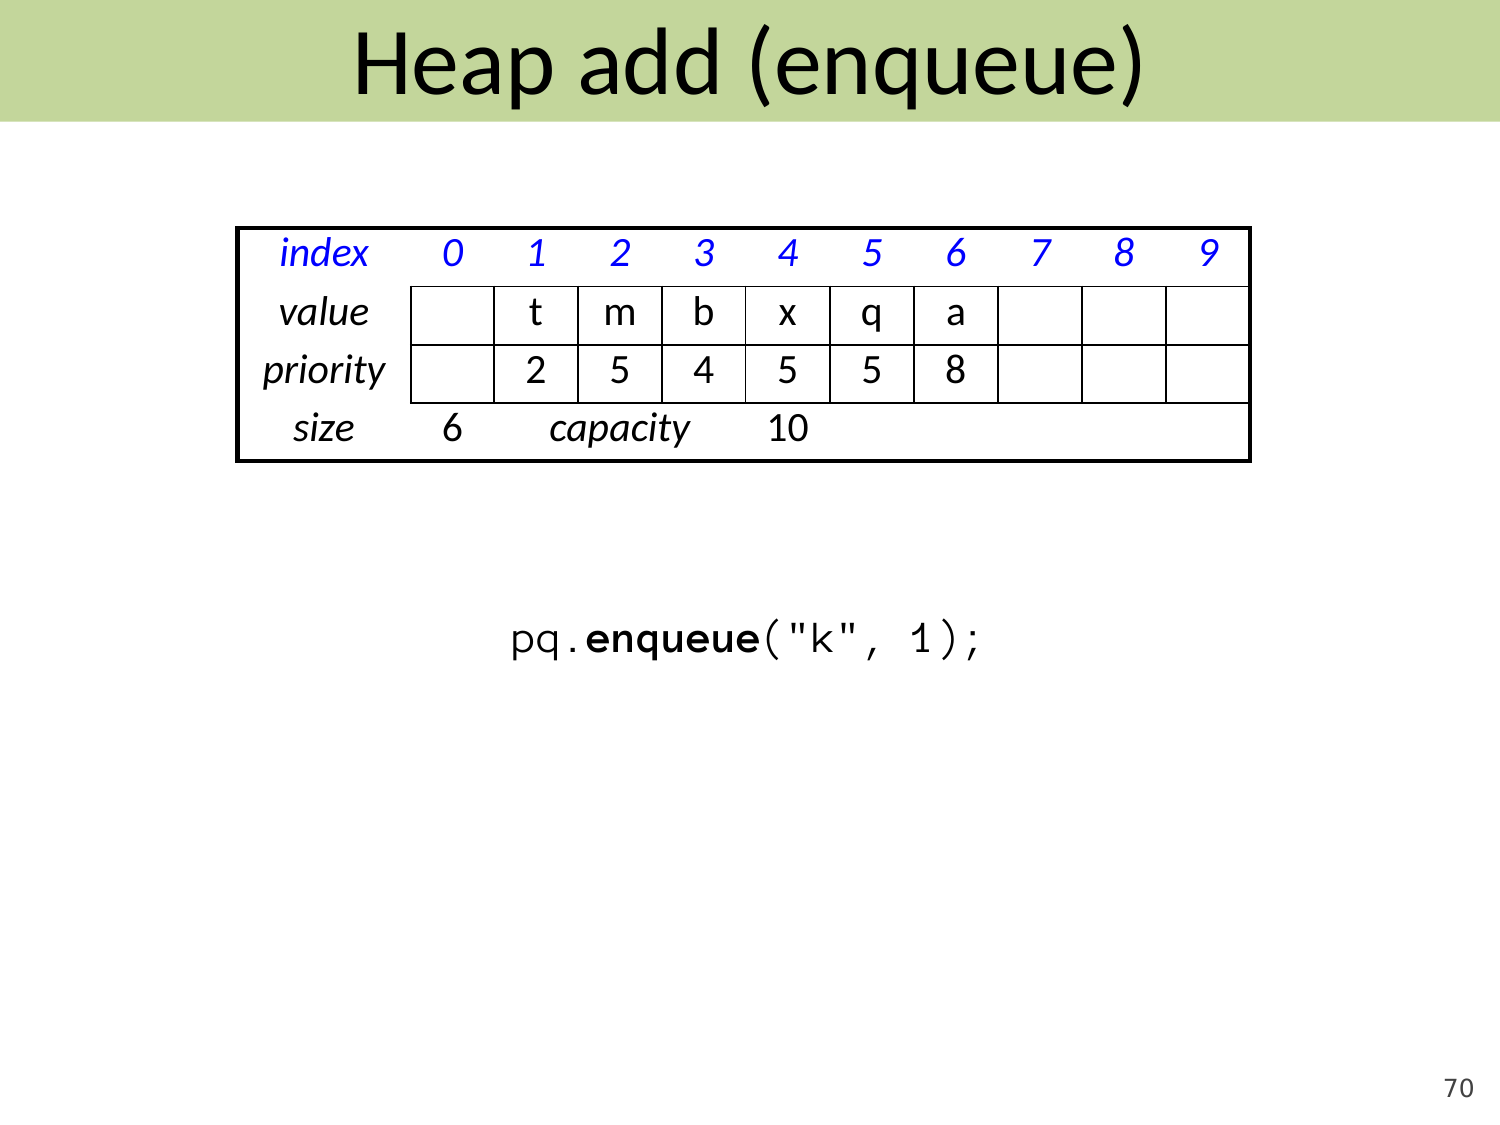

# Heap add (enqueue)

pq.enqueue("k", 1);
| index | 0 | 1 | 2 | 3 | 4 | 5 | 6 | 7 | 8 | 9 |
| --- | --- | --- | --- | --- | --- | --- | --- | --- | --- | --- |
| value |  | t | m | b | x | q | a |  |  |  |
| priority |  | 2 | 5 | 4 | 5 | 5 | 8 |  |  |  |
| size | 6 | capacity |  |  | 10 |  |  |  |  |  |